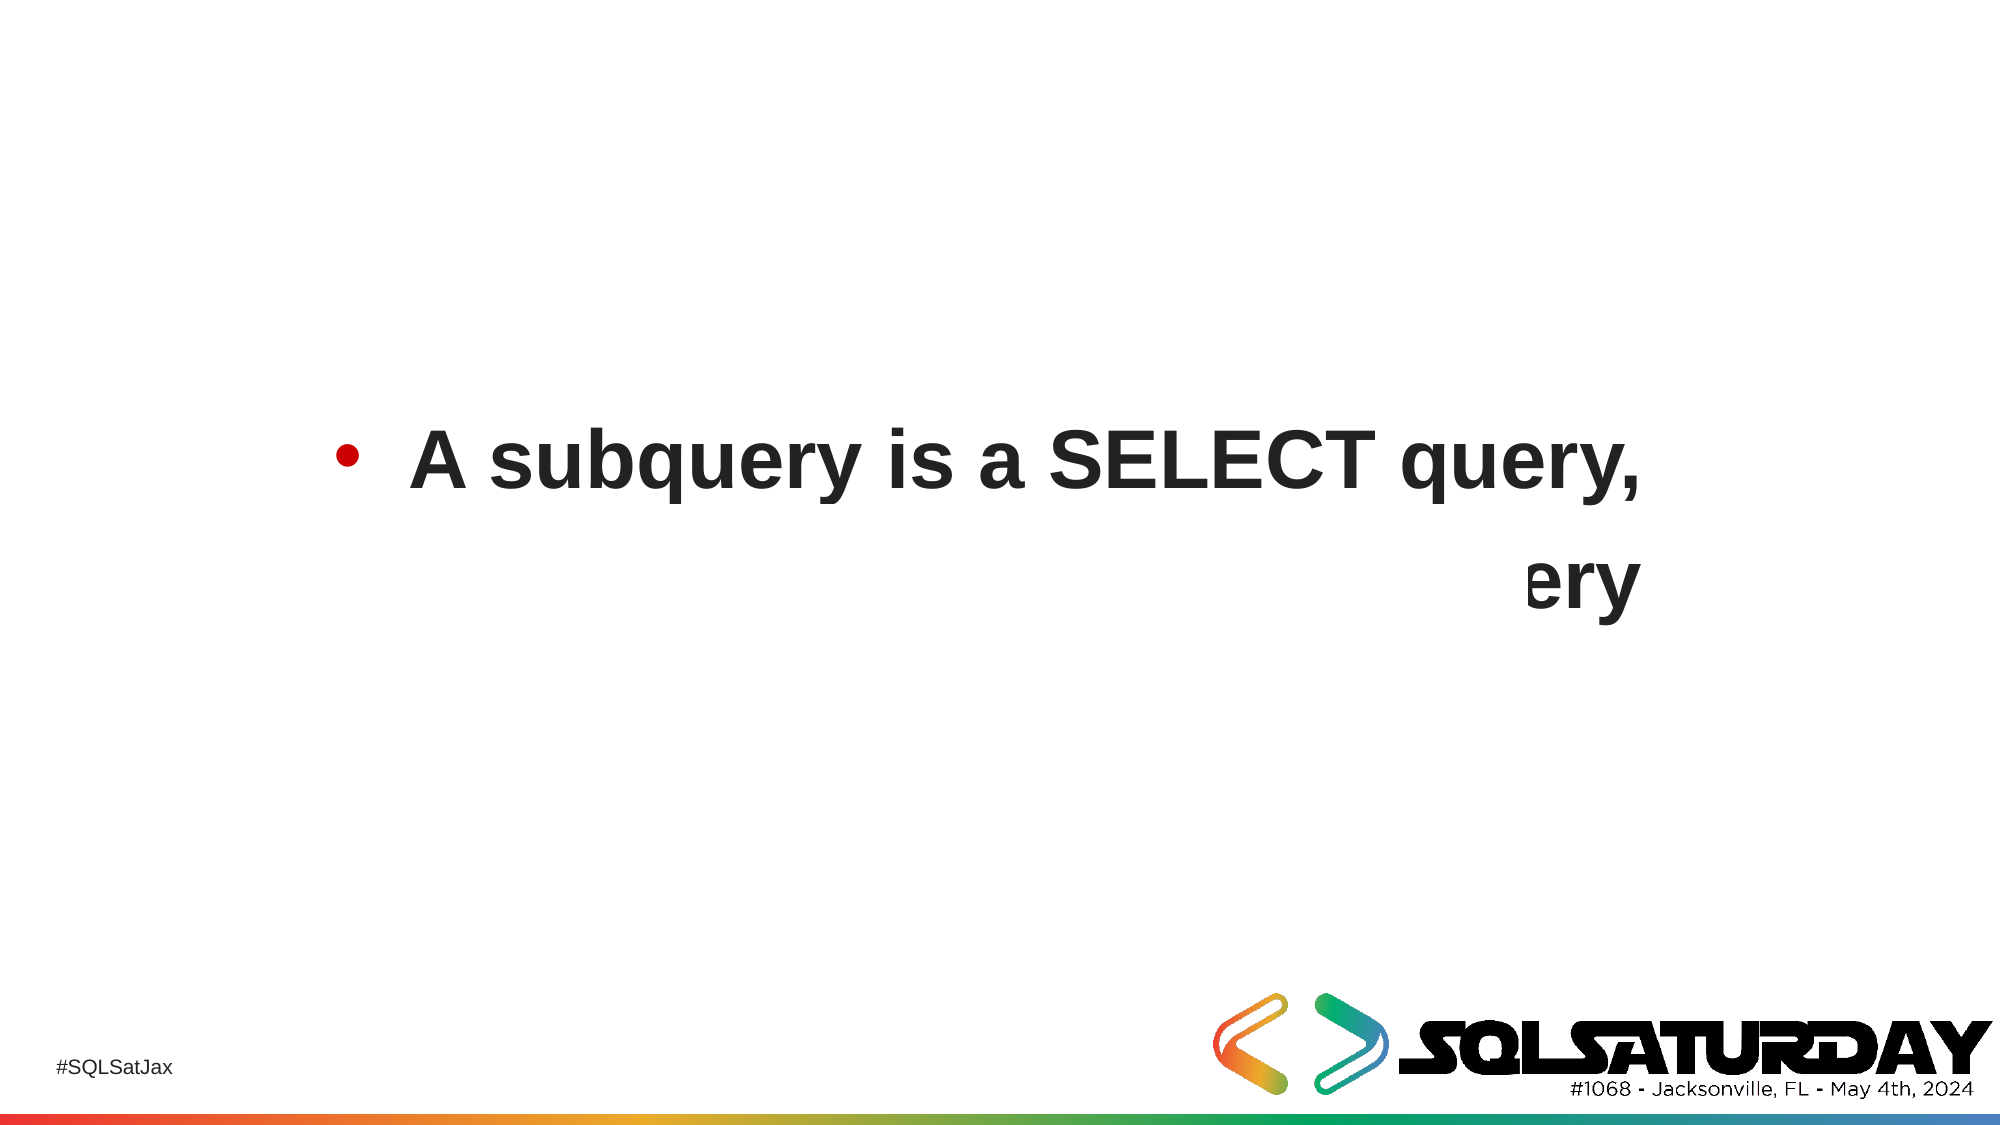

A subquery is a SELECT query,
nested inside of another query